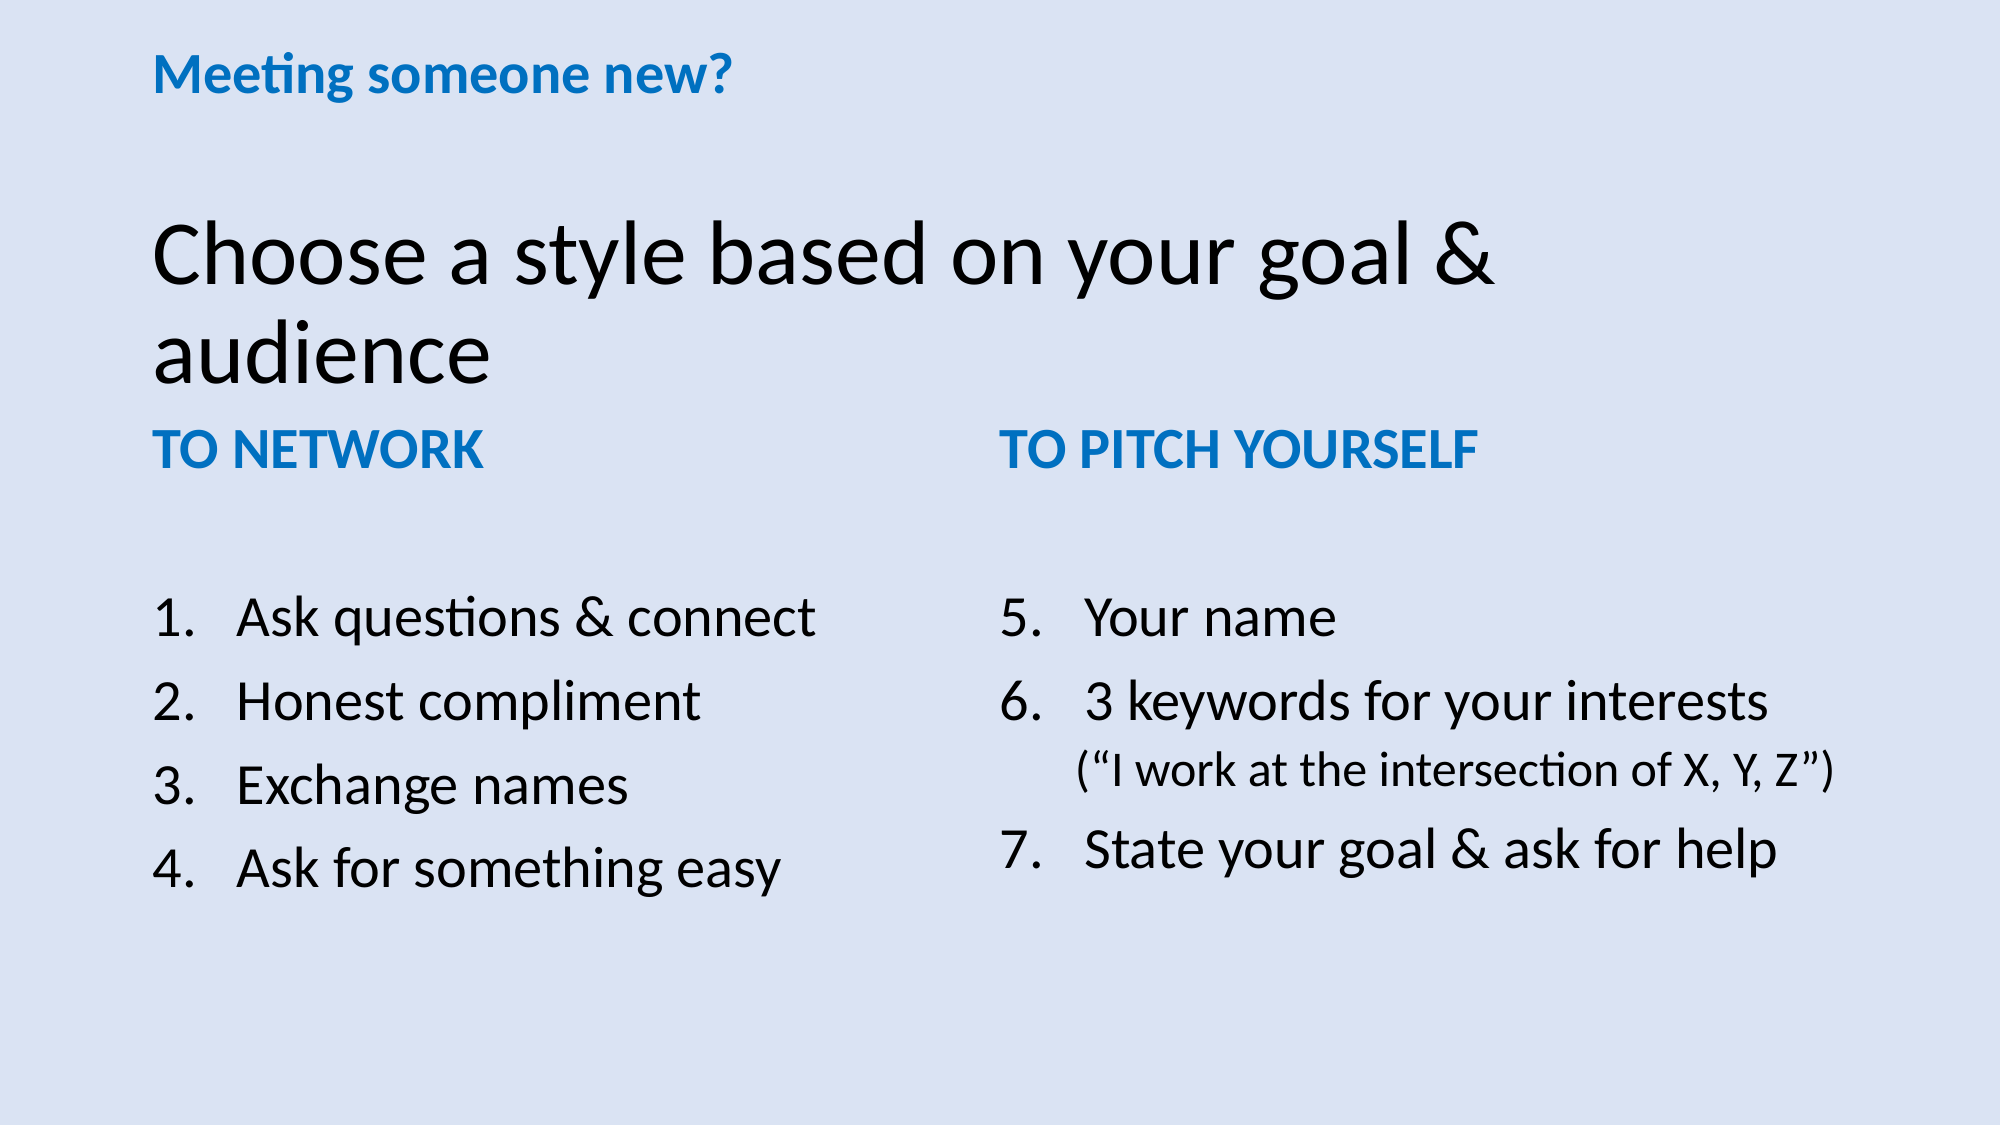

# Meeting someone new? Choose a style based on your goal & audience
TO NETWORK

Ask questions & connect
Honest compliment
Exchange names
Ask for something easy

TO PITCH YOURSELF

Your name
3 keywords for your interests
(“I work at the intersection of X, Y, Z”)
State your goal & ask for help